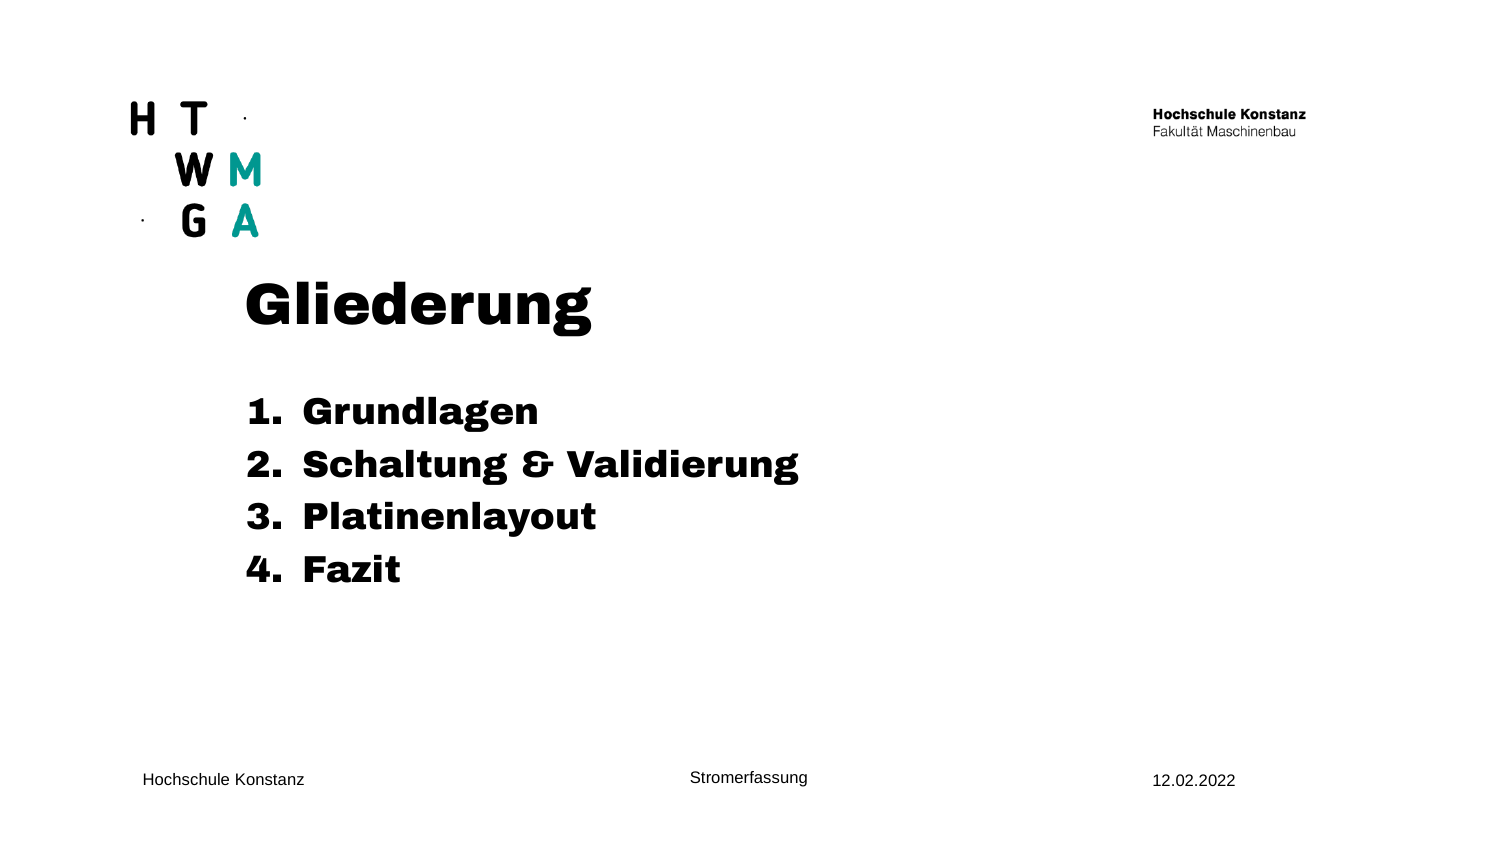

Gliederung
Grundlagen
Schaltung & Validierung
Platinenlayout
Fazit